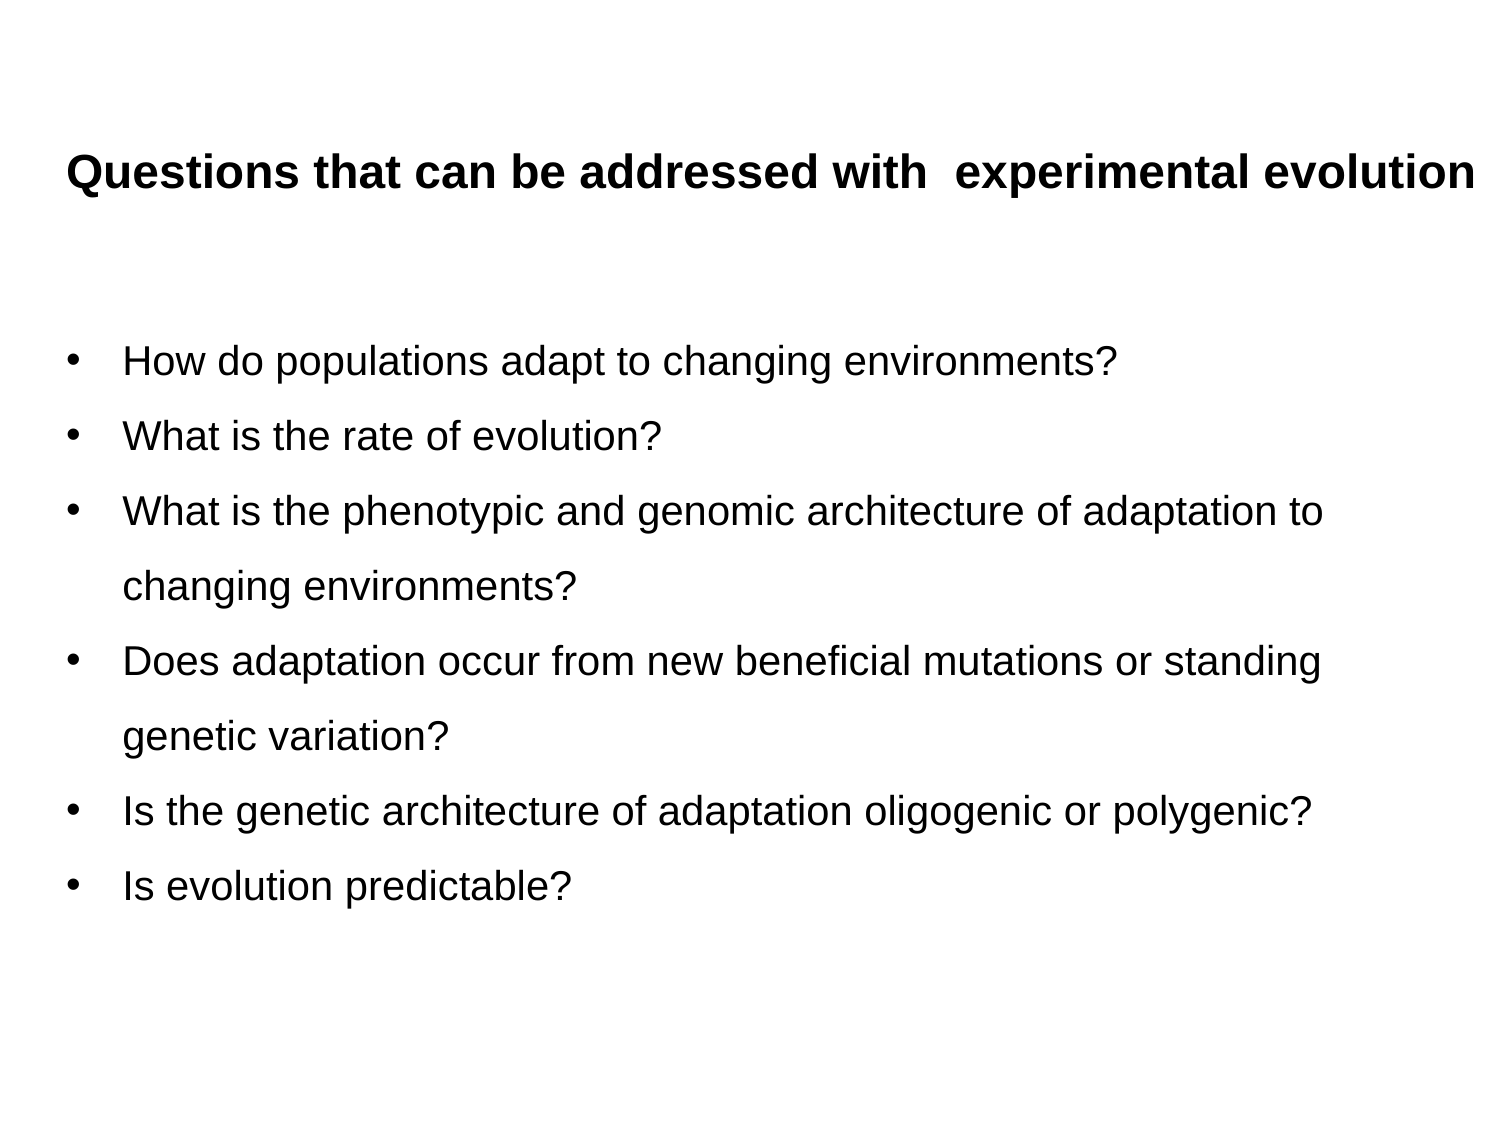

# Questions that can be addressed with  experimental evolution
How do populations adapt to changing environments?
What is the rate of evolution?
What is the phenotypic and genomic architecture of adaptation to changing environments?
Does adaptation occur from new beneficial mutations or standing genetic variation?
Is the genetic architecture of adaptation oligogenic or polygenic?
Is evolution predictable?